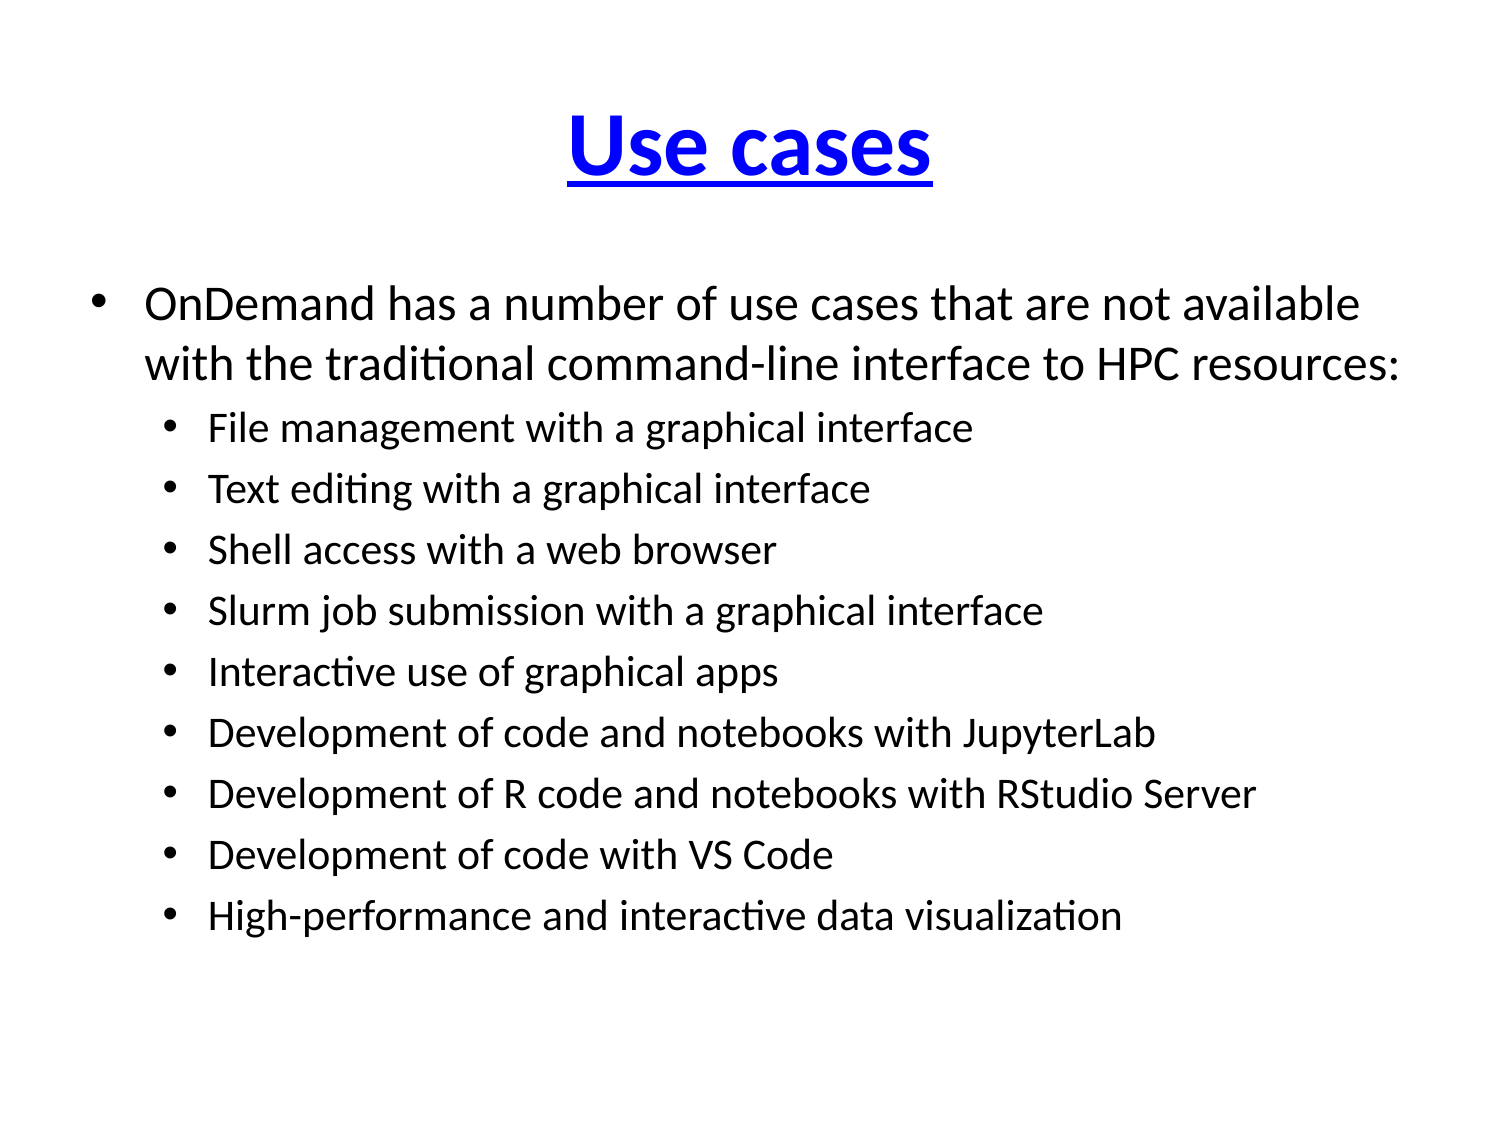

# Use cases
OnDemand has a number of use cases that are not available with the traditional command-line interface to HPC resources:
File management with a graphical interface
Text editing with a graphical interface
Shell access with a web browser
Slurm job submission with a graphical interface
Interactive use of graphical apps
Development of code and notebooks with JupyterLab
Development of R code and notebooks with RStudio Server
Development of code with VS Code
High-performance and interactive data visualization